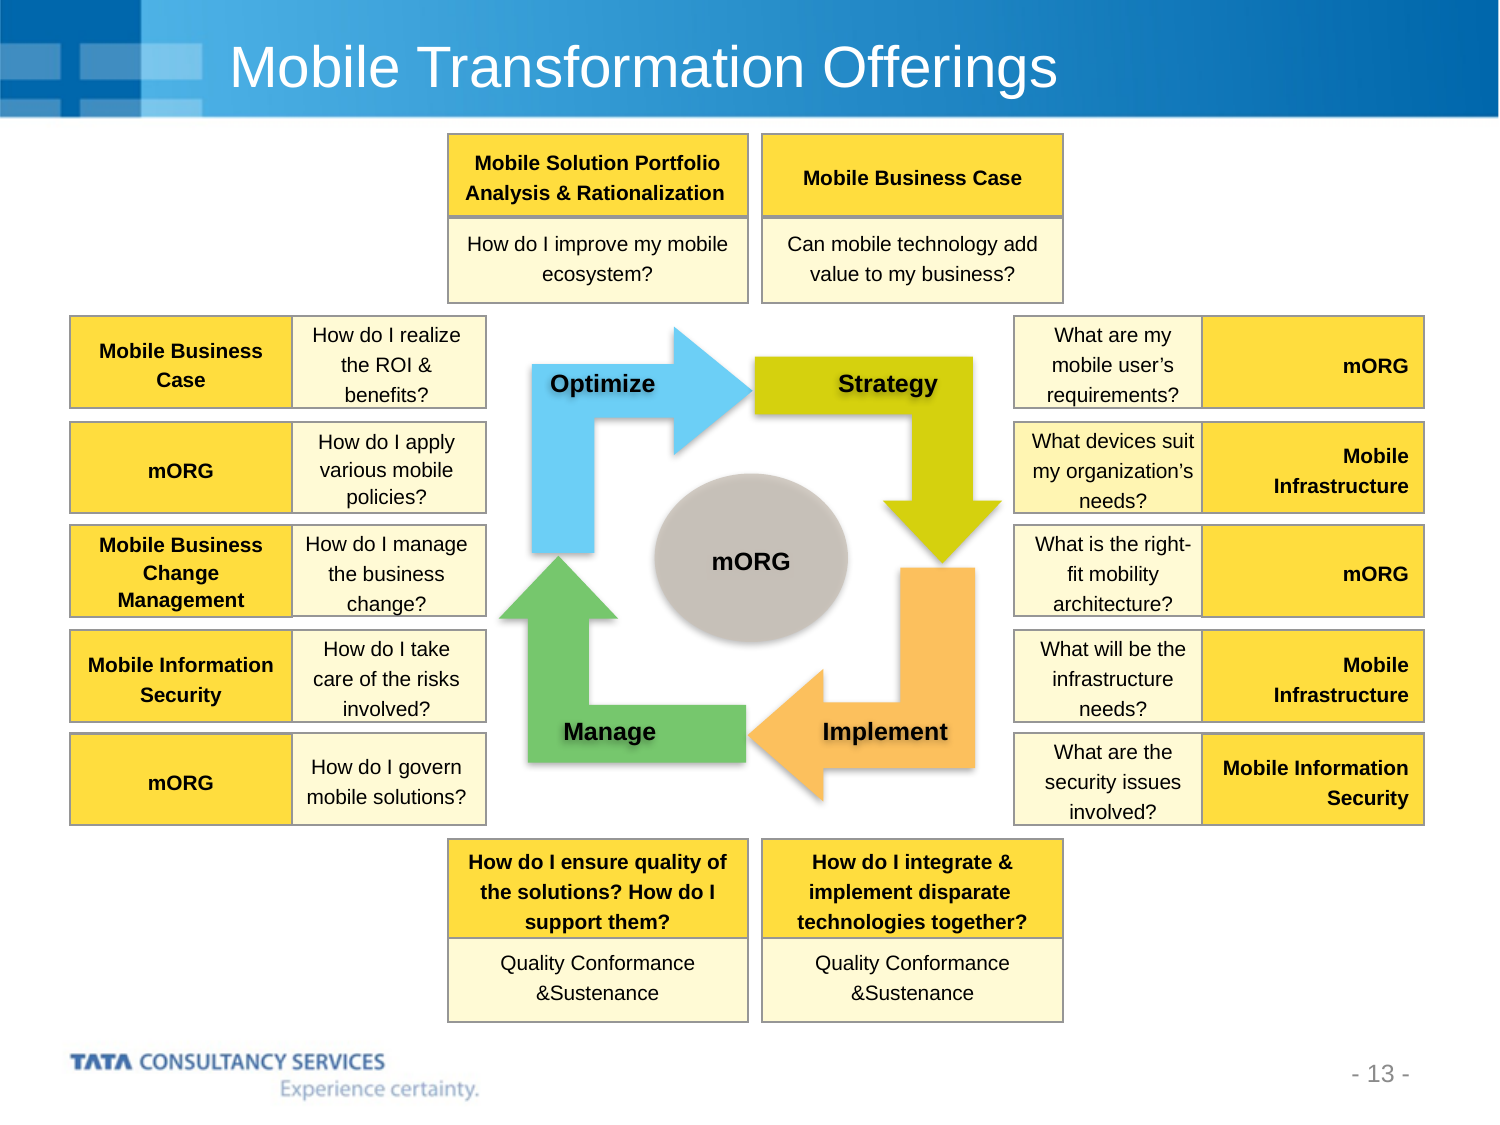

# Mobile Transformation Offerings
Mobile Solution Portfolio Analysis & Rationalization
Mobile Business Case
How do I improve my mobile ecosystem?
Can mobile technology add value to my business?
How do I realize the ROI & benefits?
What are my mobile user’s requirements?
Mobile Business Case
mORG

Strategy
Optimize

mORG

Implement
Manage
How do I apply various mobile policies?
What devices suit my organization’s needs?
mORG
Mobile Infrastructure
How do I manage the business change?
What is the right-fit mobility architecture?
Mobile Business Change Management
mORG
How do I take care of the risks involved?
What will be the infrastructure needs?
Mobile Information Security
Mobile Infrastructure
How do I govern mobile solutions?
What are the security issues involved?
mORG
Mobile Information Security
How do I ensure quality of the solutions? How do I support them?
How do I integrate & implement disparate  technologies together?
Quality Conformance &Sustenance
Quality Conformance &Sustenance
- 13 -